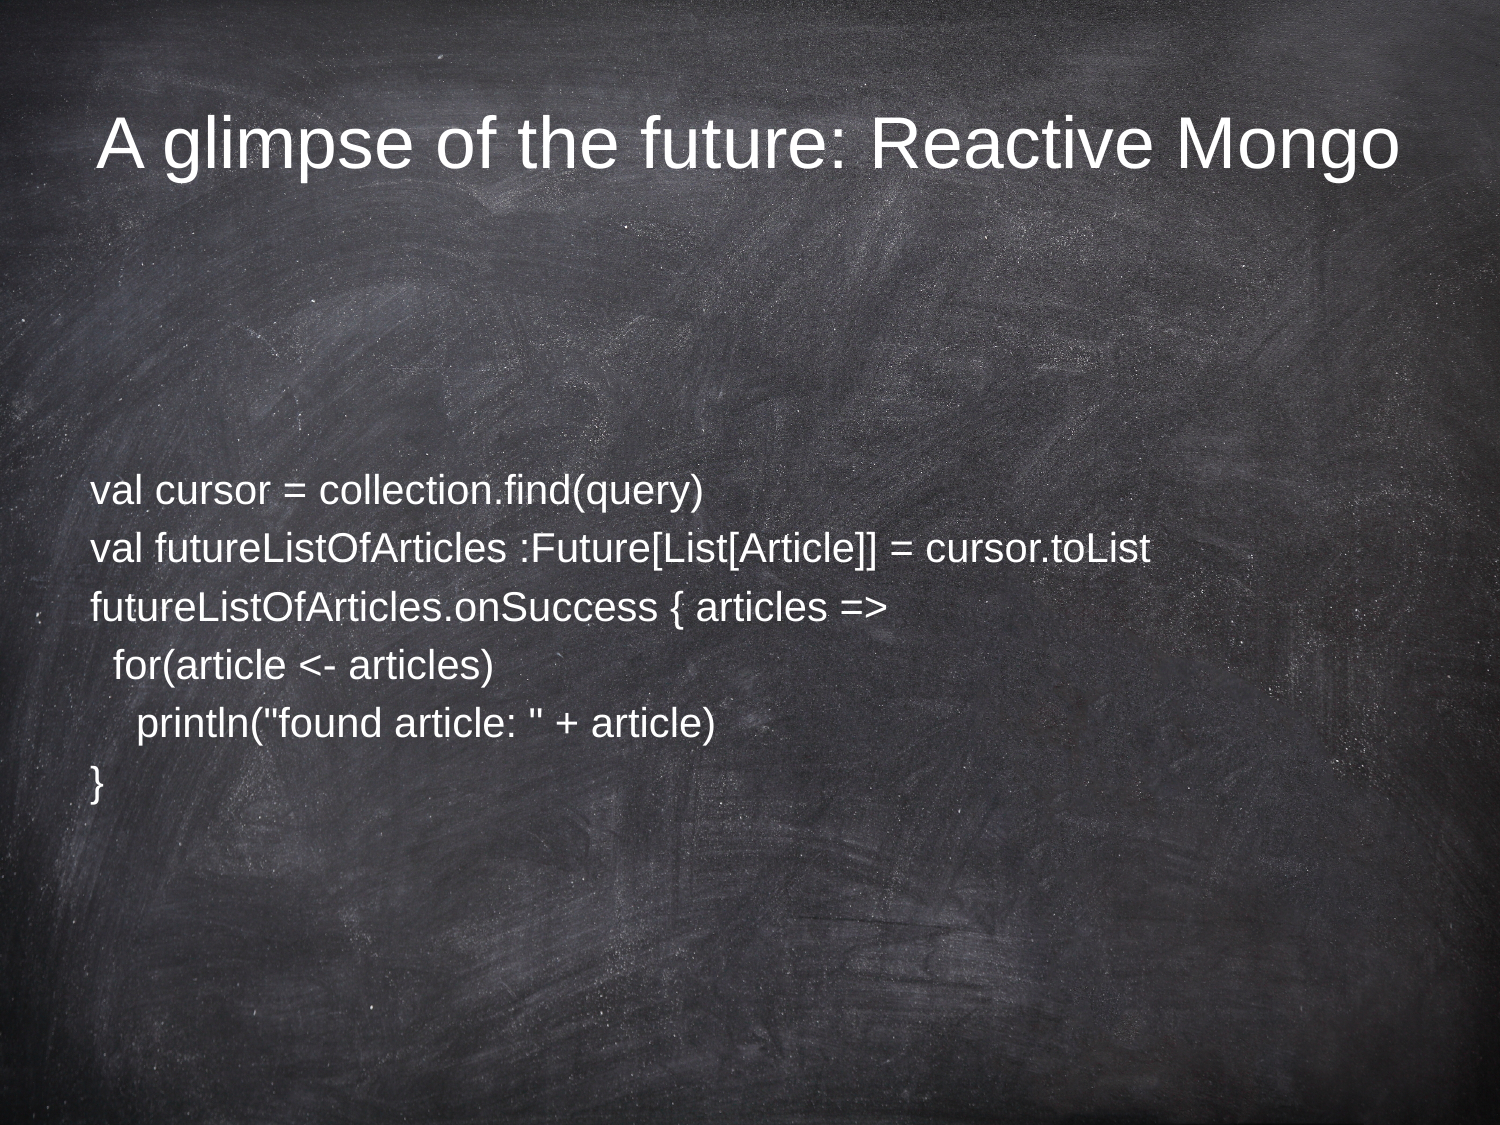

# A glimpse of the future: Reactive Mongo
val cursor = collection.find(query)
val futureListOfArticles :Future[List[Article]] = cursor.toList
futureListOfArticles.onSuccess { articles =>
  for(article <- articles)
    println("found article: " + article)
}